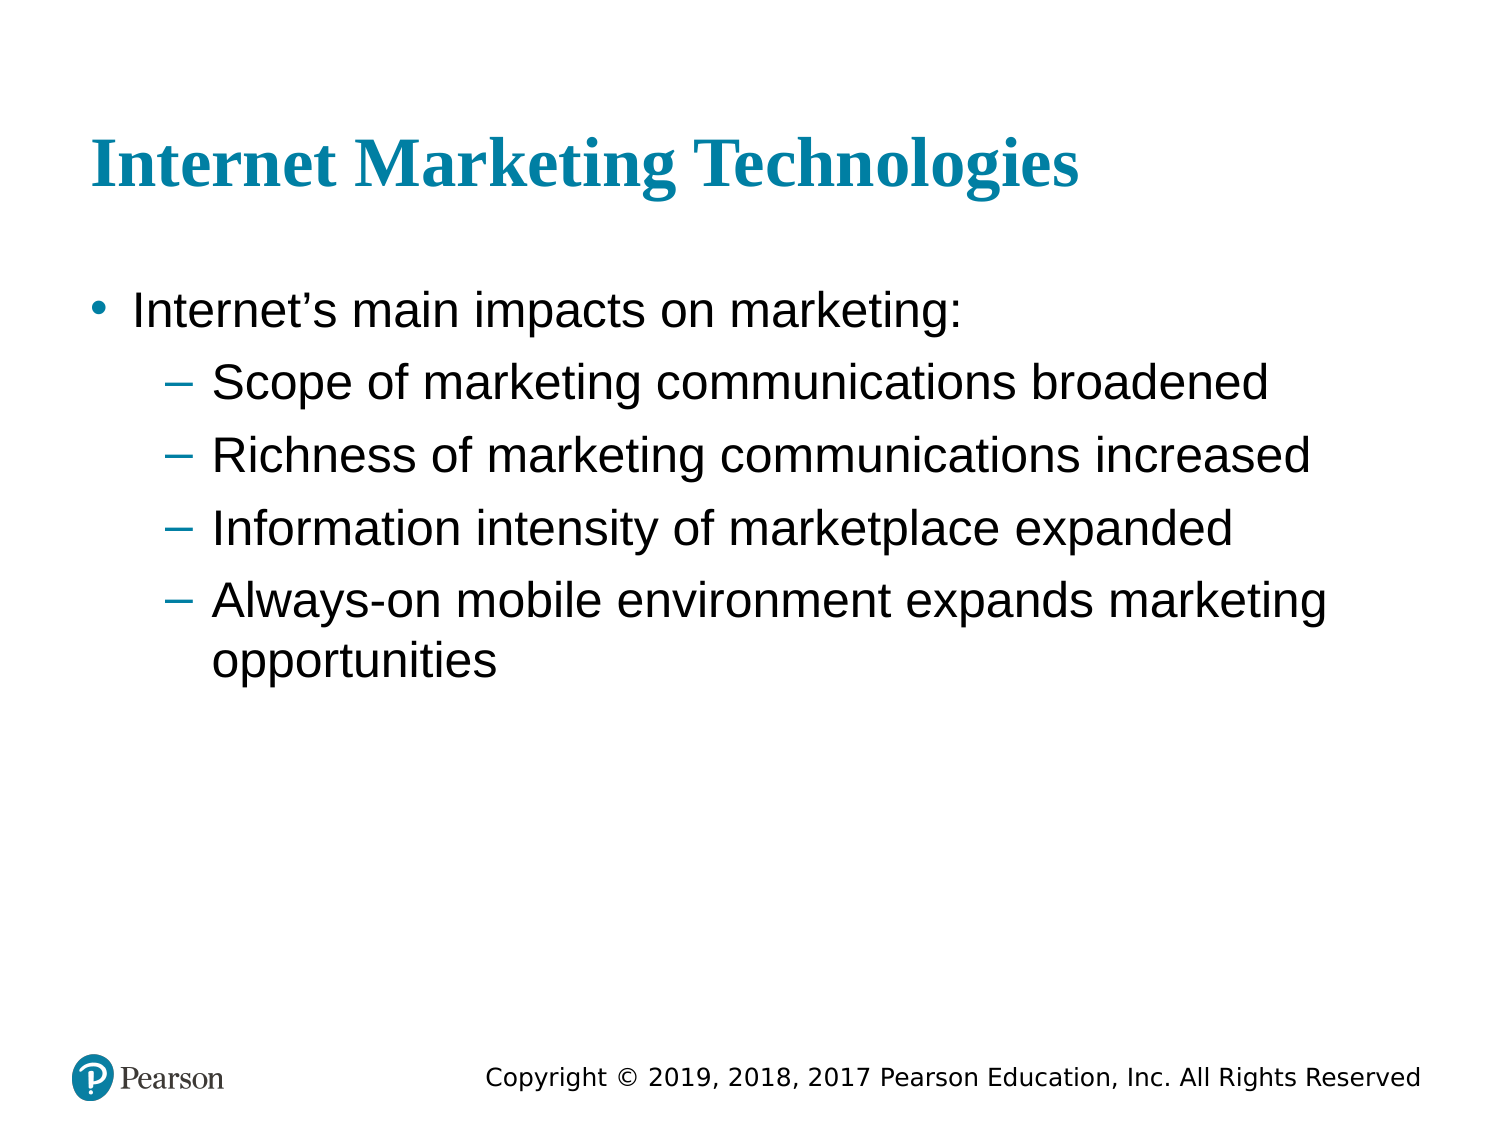

# Internet Marketing Technologies
Internet’s main impacts on marketing:
Scope of marketing communications broadened
Richness of marketing communications increased
Information intensity of marketplace expanded
Always-on mobile environment expands marketing opportunities